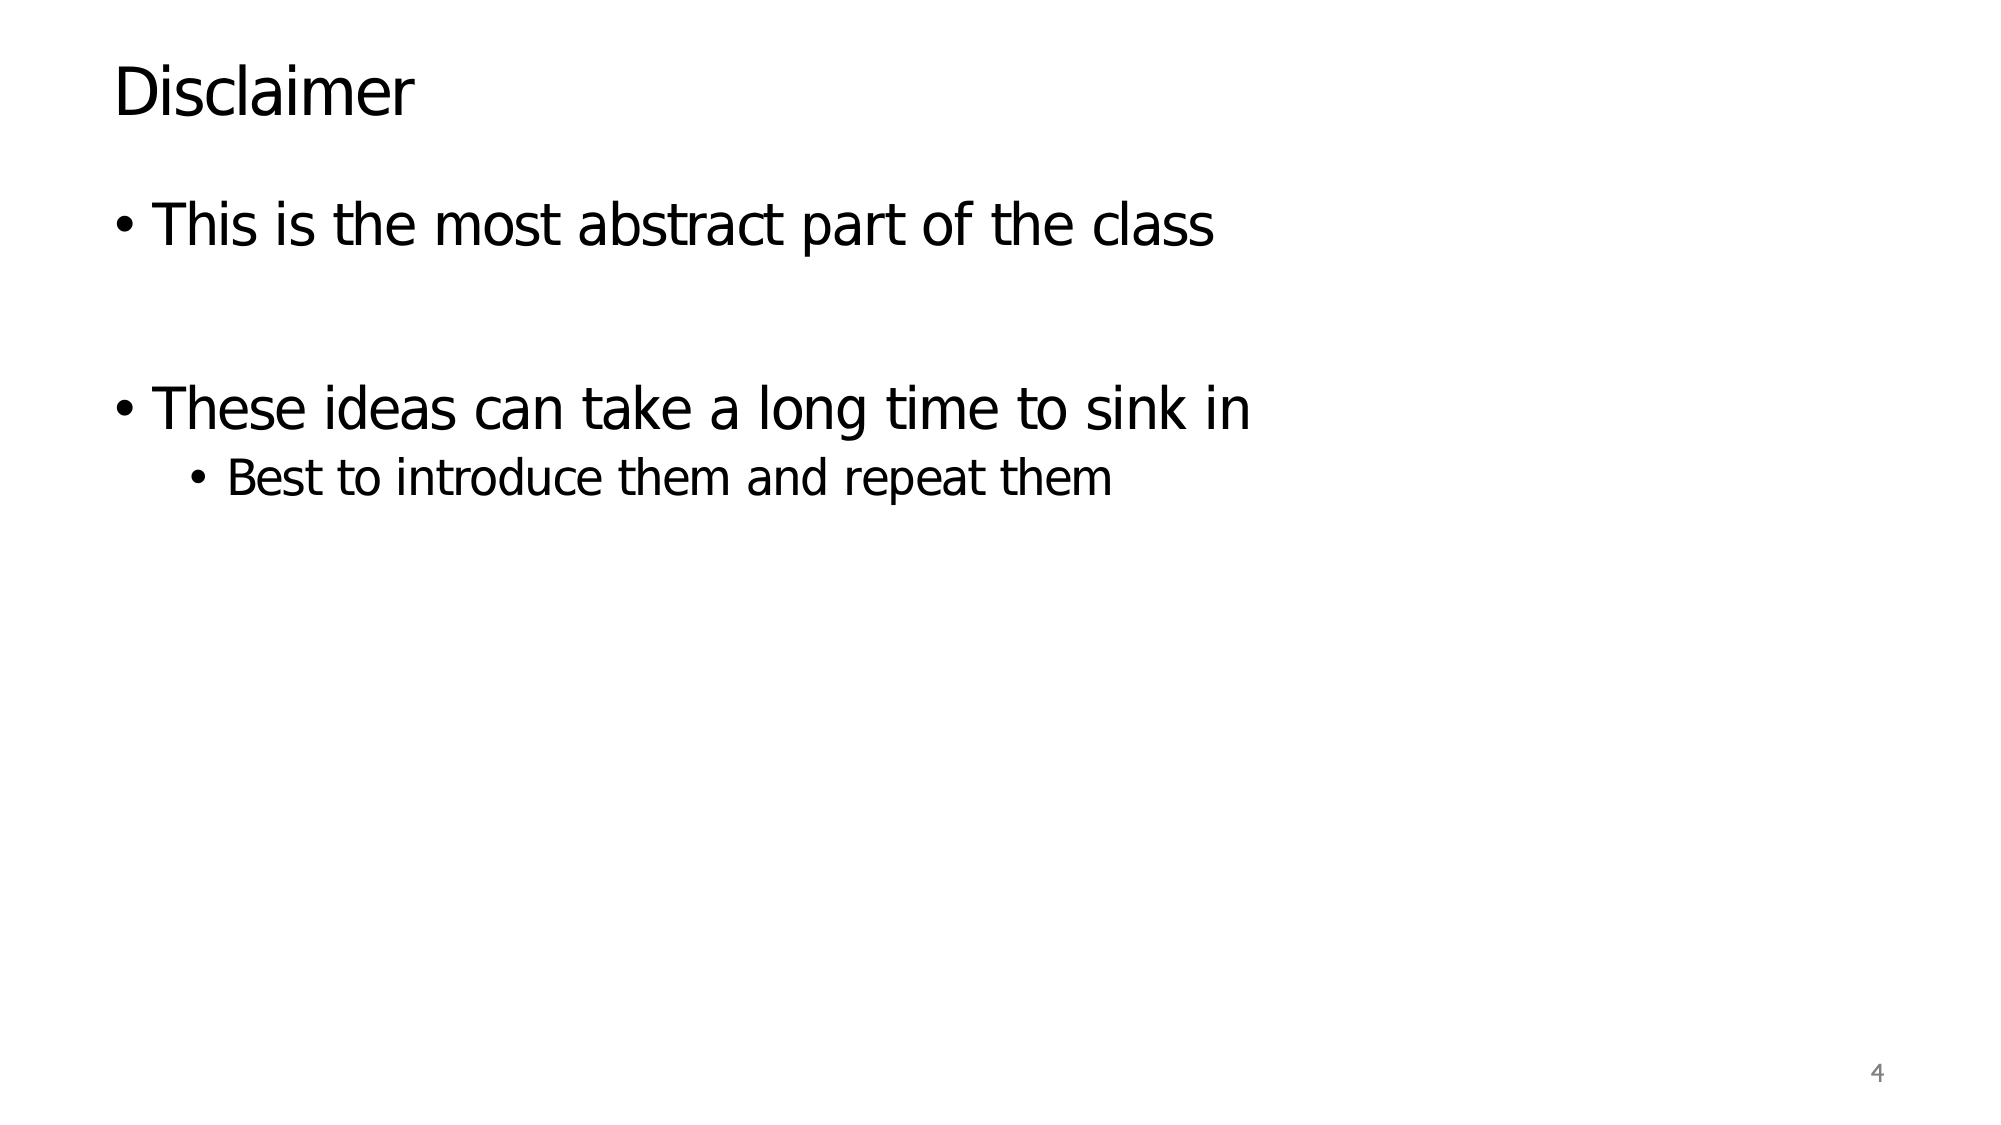

# Disclaimer
This is the most abstract part of the class

These ideas can take a long time to sink in
Best to introduce them and repeat them
4